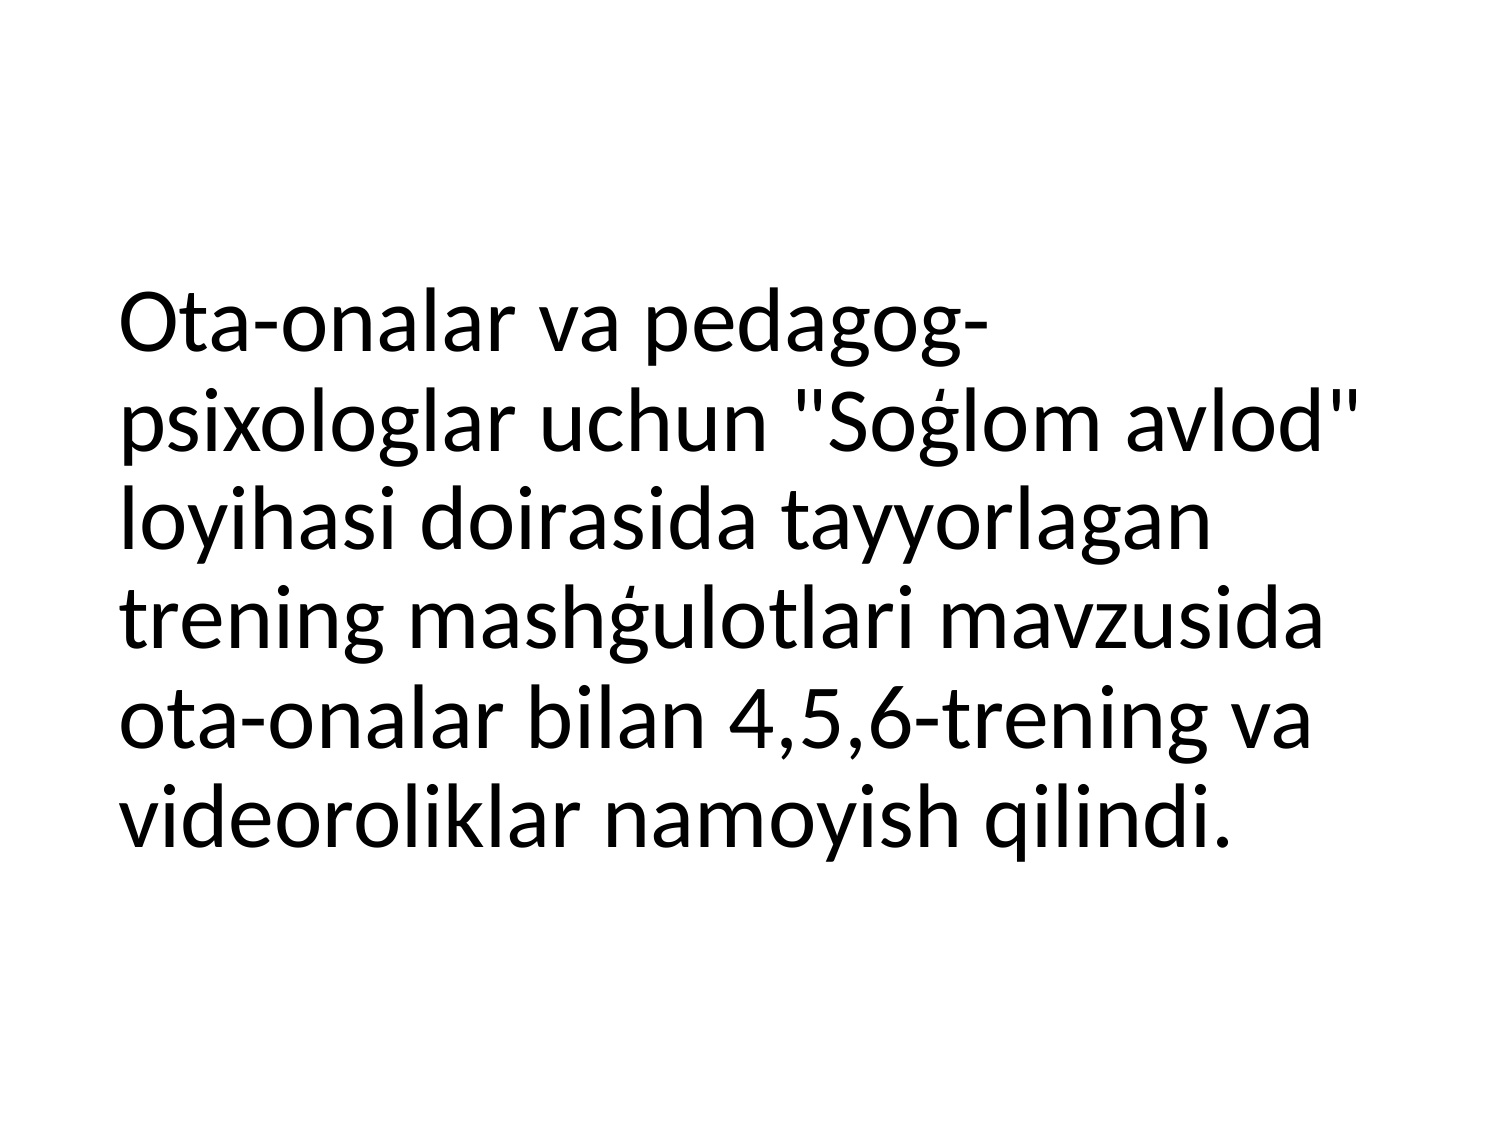

# Ota-onalar va pedagog-psixologlar uchun "Soģlom avlod" loyihasi doirasida tayyorlagan trening mashģulotlari mavzusida ota-onalar bilan 4,5,6-trening va videoroliklar namoyish qilindi.